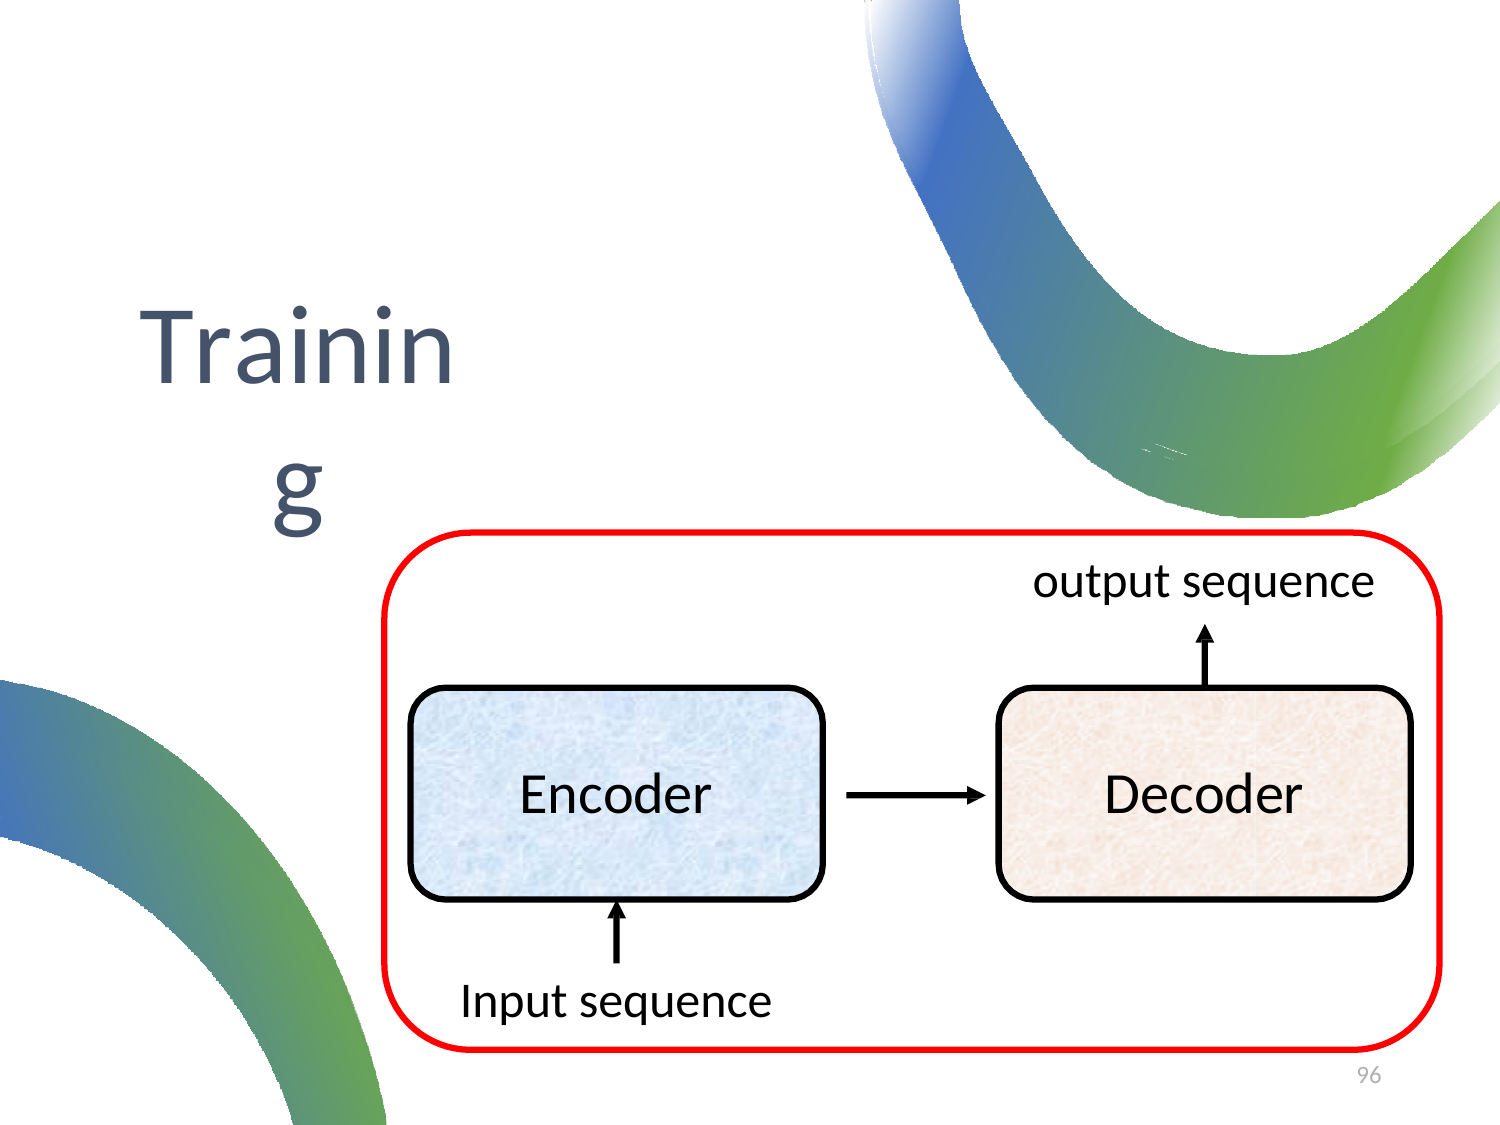

# Training

output sequence

Encoder
Decoder

Input sequence
96